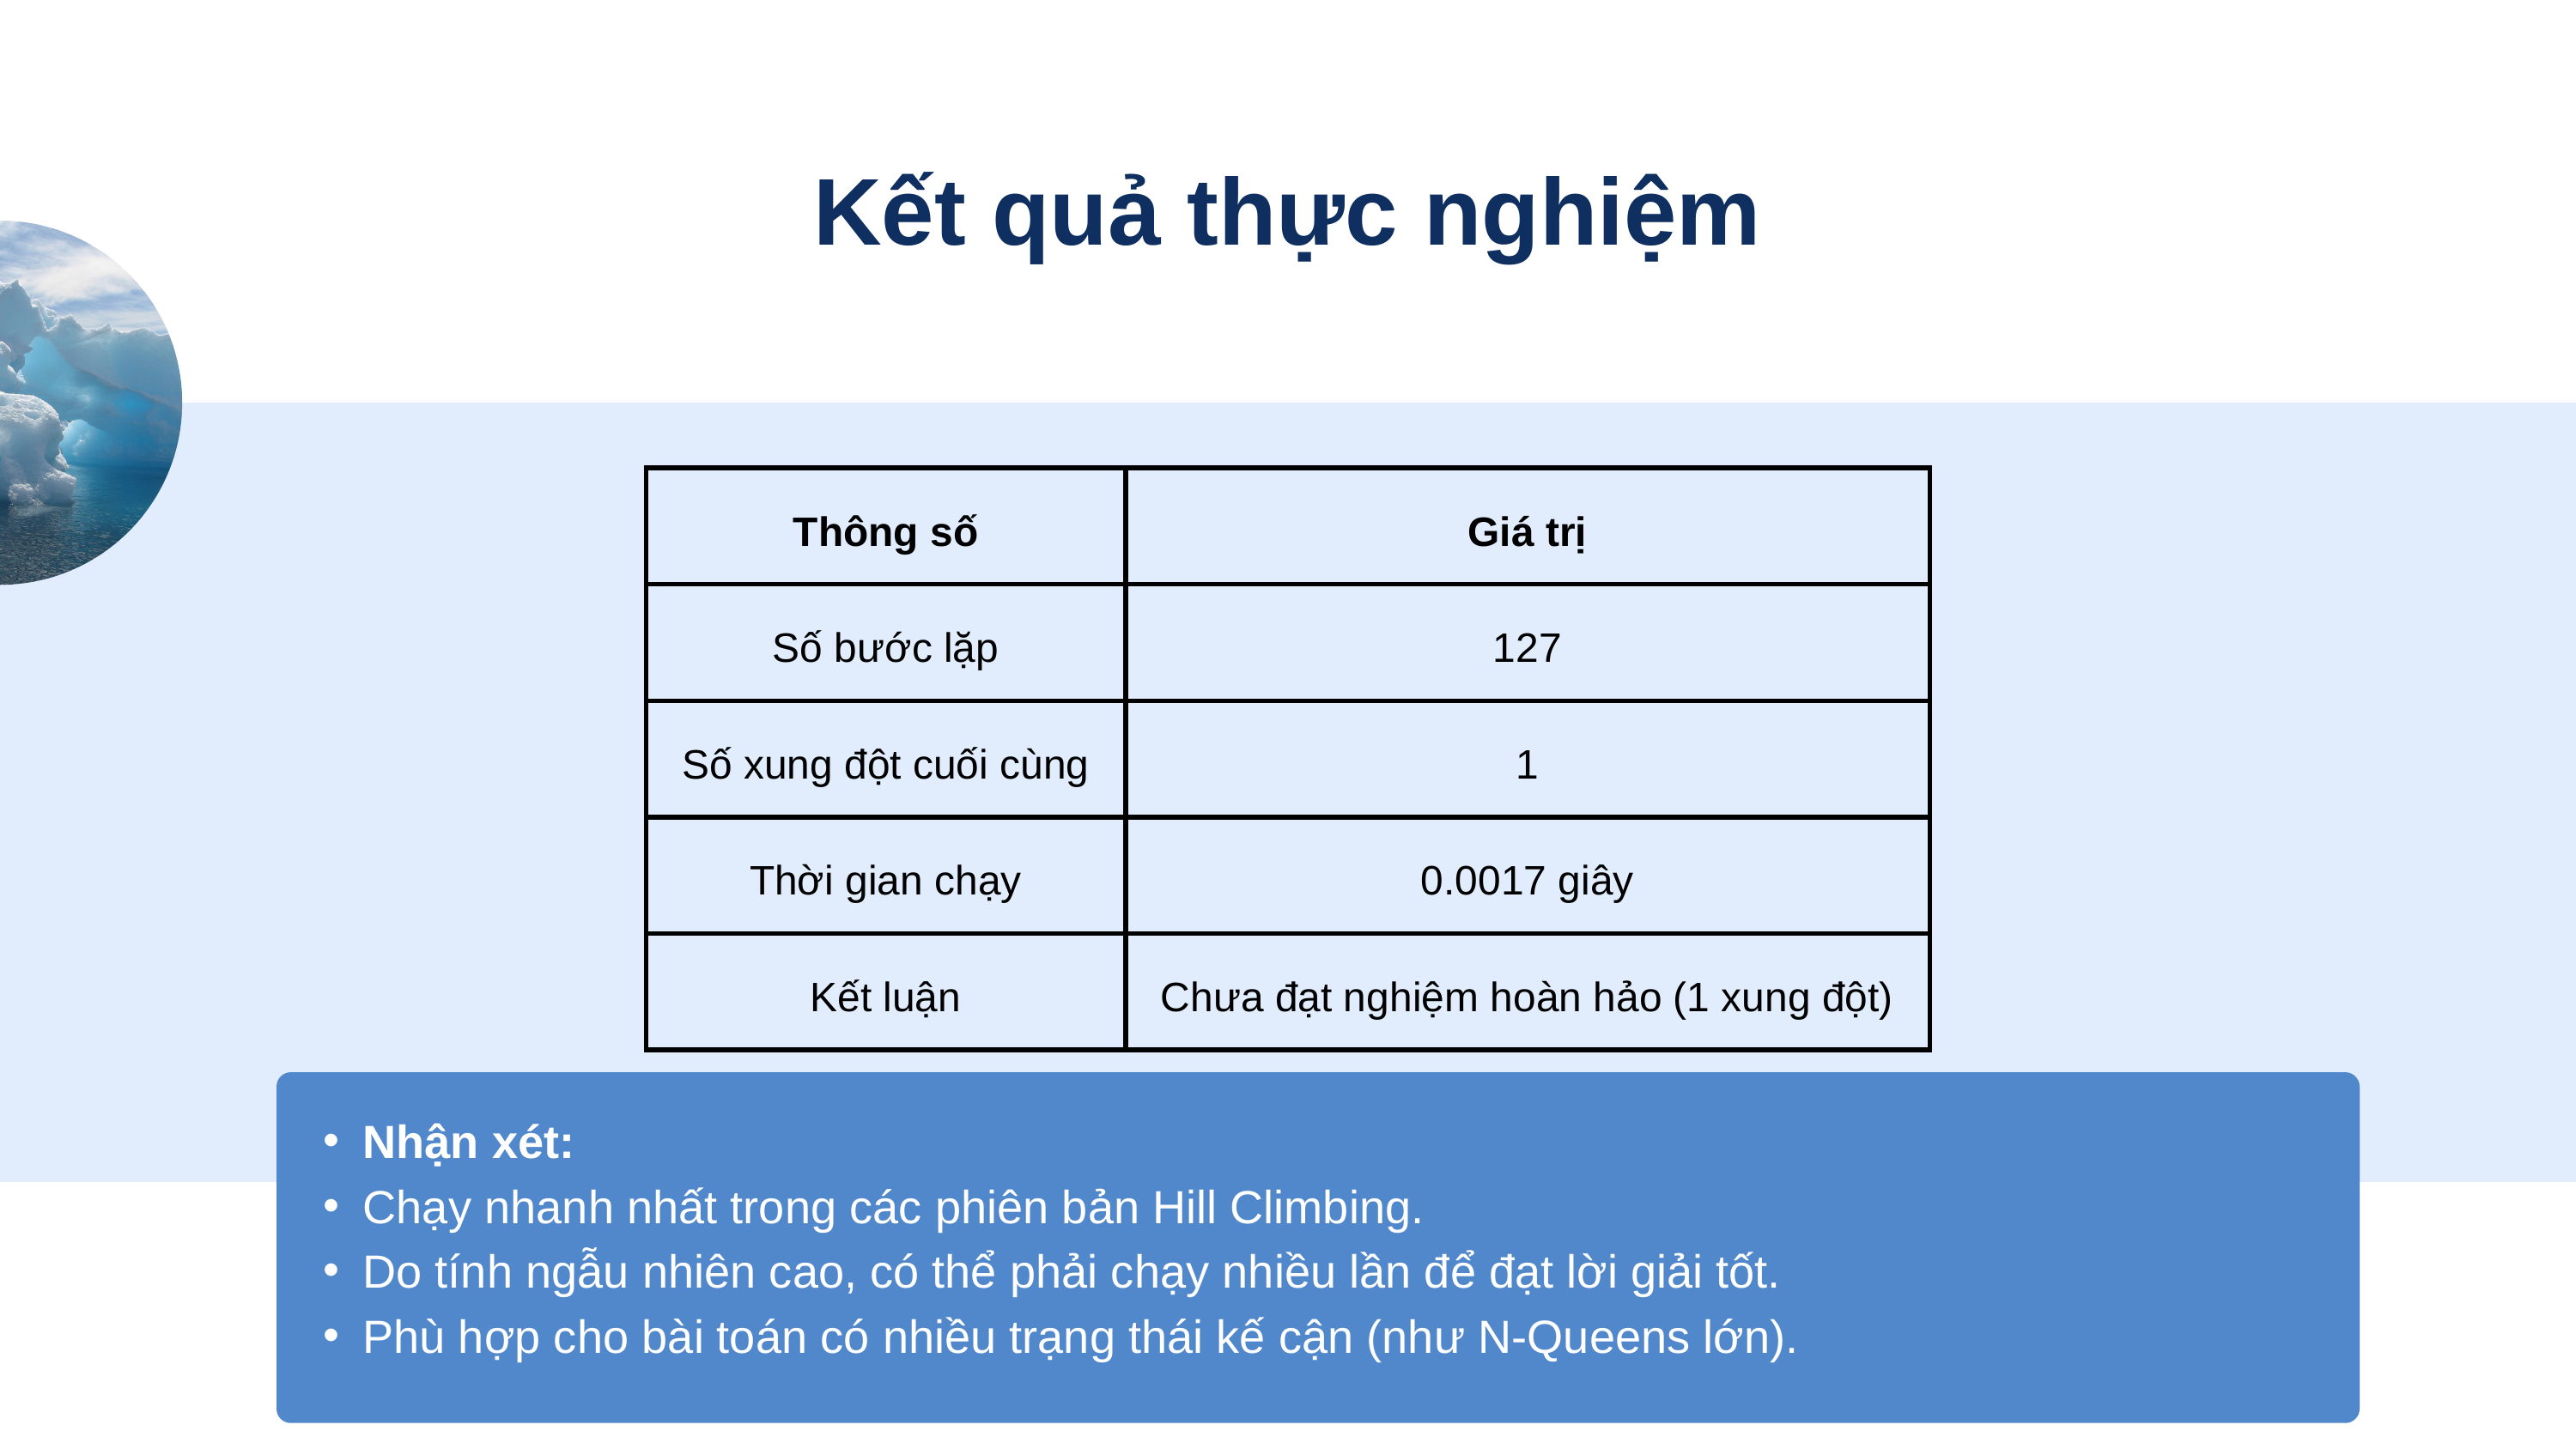

Kết quả thực nghiệm

| Thông số | Giá trị |
| --- | --- |
| Số bước lặp | 127 |
| Số xung đột cuối cùng | 1 |
| Thời gian chạy | 0.0017 giây |
| Kết luận | Chưa đạt nghiệm hoàn hảo (1 xung đột) |

Nhận xét:
Chạy nhanh nhất trong các phiên bản Hill Climbing.
Do tính ngẫu nhiên cao, có thể phải chạy nhiều lần để đạt lời giải tốt.
Phù hợp cho bài toán có nhiều trạng thái kế cận (như N-Queens lớn).